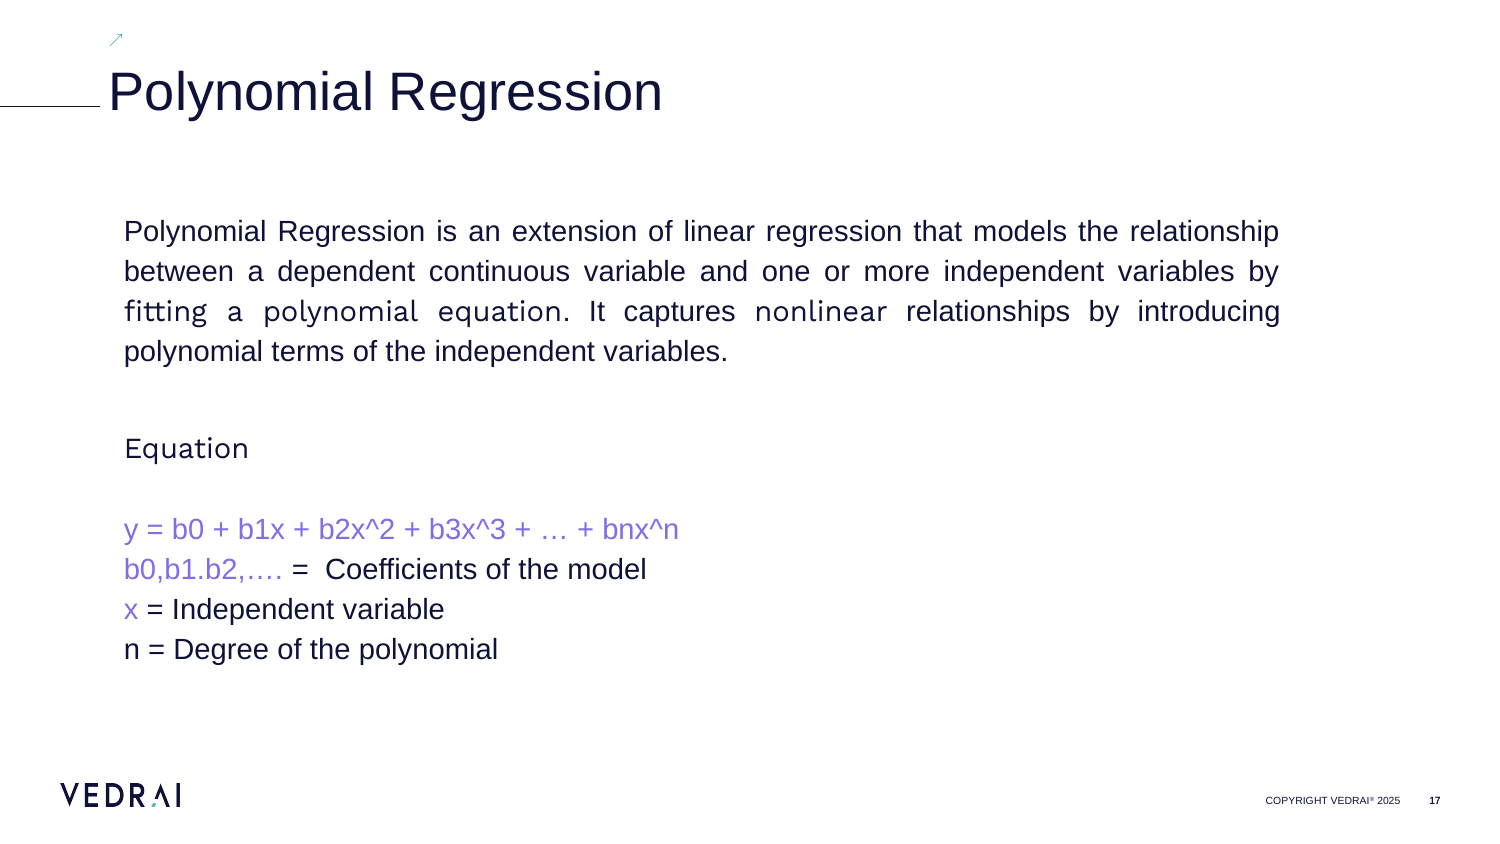

Polynomial Regression
Polynomial Regression is an extension of linear regression that models the relationship between a dependent continuous variable and one or more independent variables by fitting a polynomial equation. It captures nonlinear relationships by introducing polynomial terms of the independent variables.

Equation

y = b0 + b1x + b2x^2 + b3x^3 + … + bnx^n
b0,b1.b2,…. =  Coefficients of the model
x = Independent variable
n = Degree of the polynomial